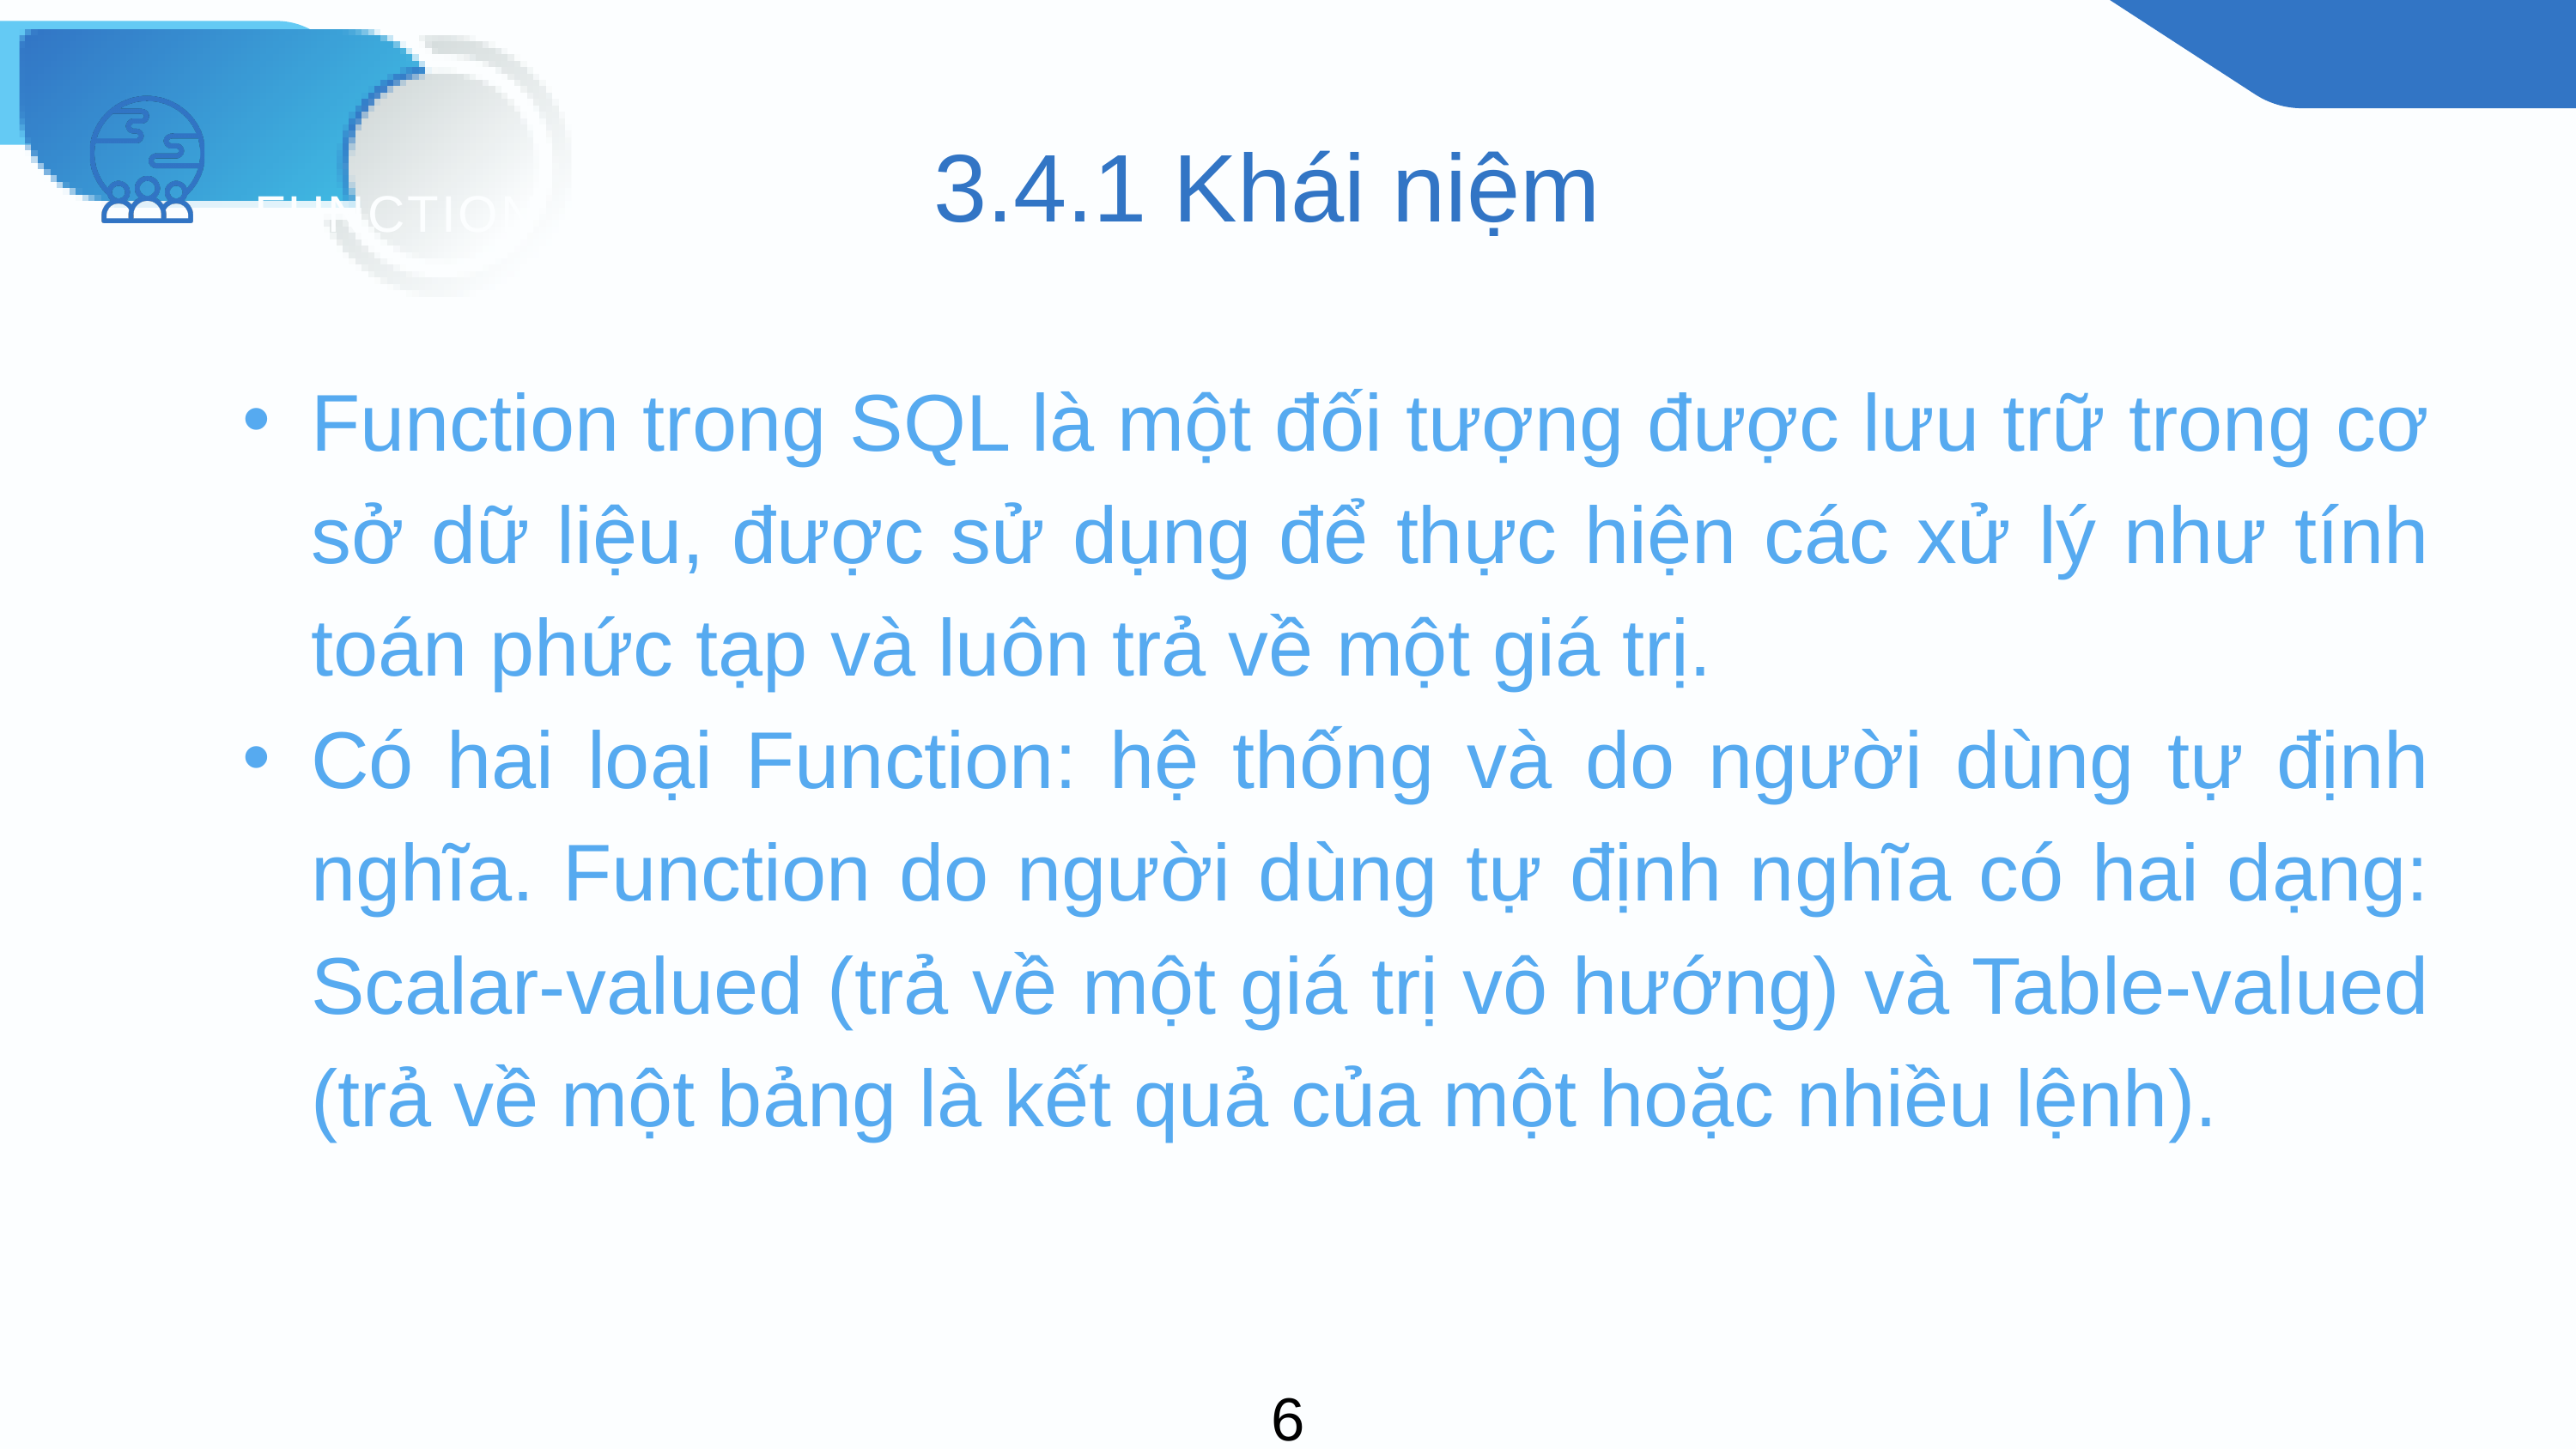

3.4.1 Khái niệm
FUNCTION
Function trong SQL là một đối tượng được lưu trữ trong cơ sở dữ liệu, được sử dụng để thực hiện các xử lý như tính toán phức tạp và luôn trả về một giá trị.
Có hai loại Function: hệ thống và do người dùng tự định nghĩa. Function do người dùng tự định nghĩa có hai dạng: Scalar-valued (trả về một giá trị vô hướng) và Table-valued (trả về một bảng là kết quả của một hoặc nhiều lệnh).

64